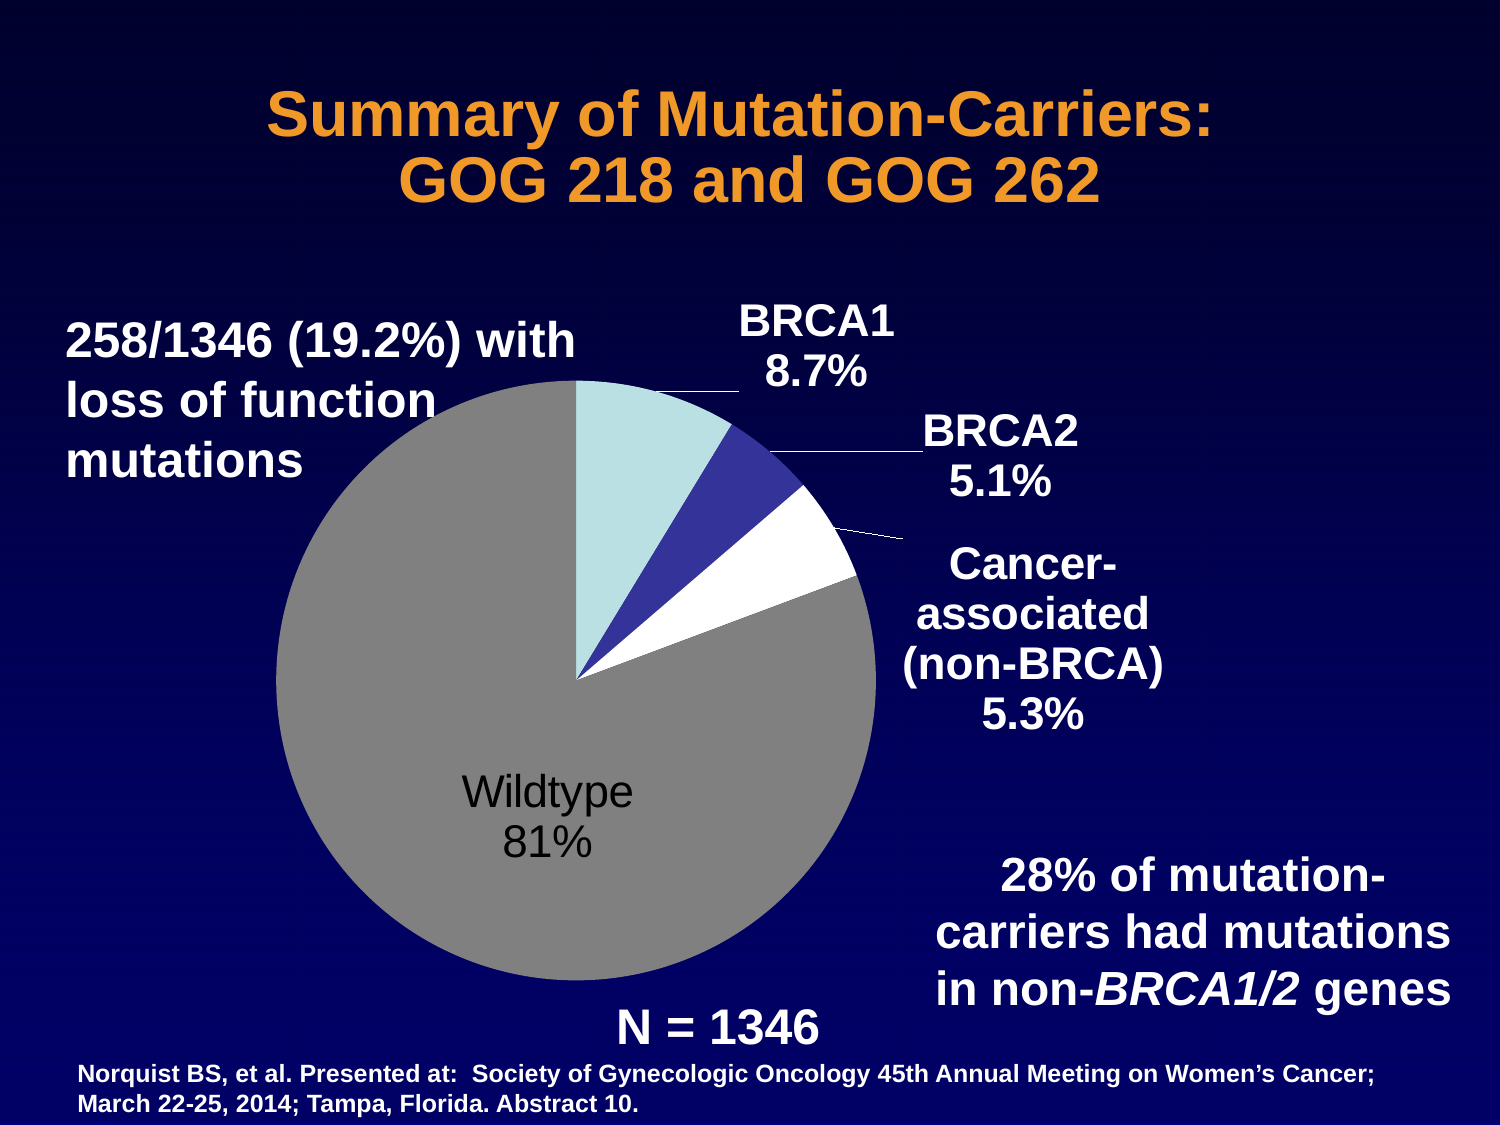

# Summary of Mutation-Carriers: GOG 218 and GOG 262

### Chart

| Category | Column1 |
|---|---|
| BRCA1 | 0.087 |
| BRCA2 | 0.05 |
| Cancer-associated | 0.056 |
| Wildtype | 0.807 |
258/1346 (19.2%) with loss of function mutations

28% of mutation-carriers had mutations in non-BRCA1/2 genes
N = 1346
Norquist BS, et al. Presented at:  Society of Gynecologic Oncology 45th Annual Meeting on Women’s Cancer; March 22-25, 2014; Tampa, Florida. Abstract 10.